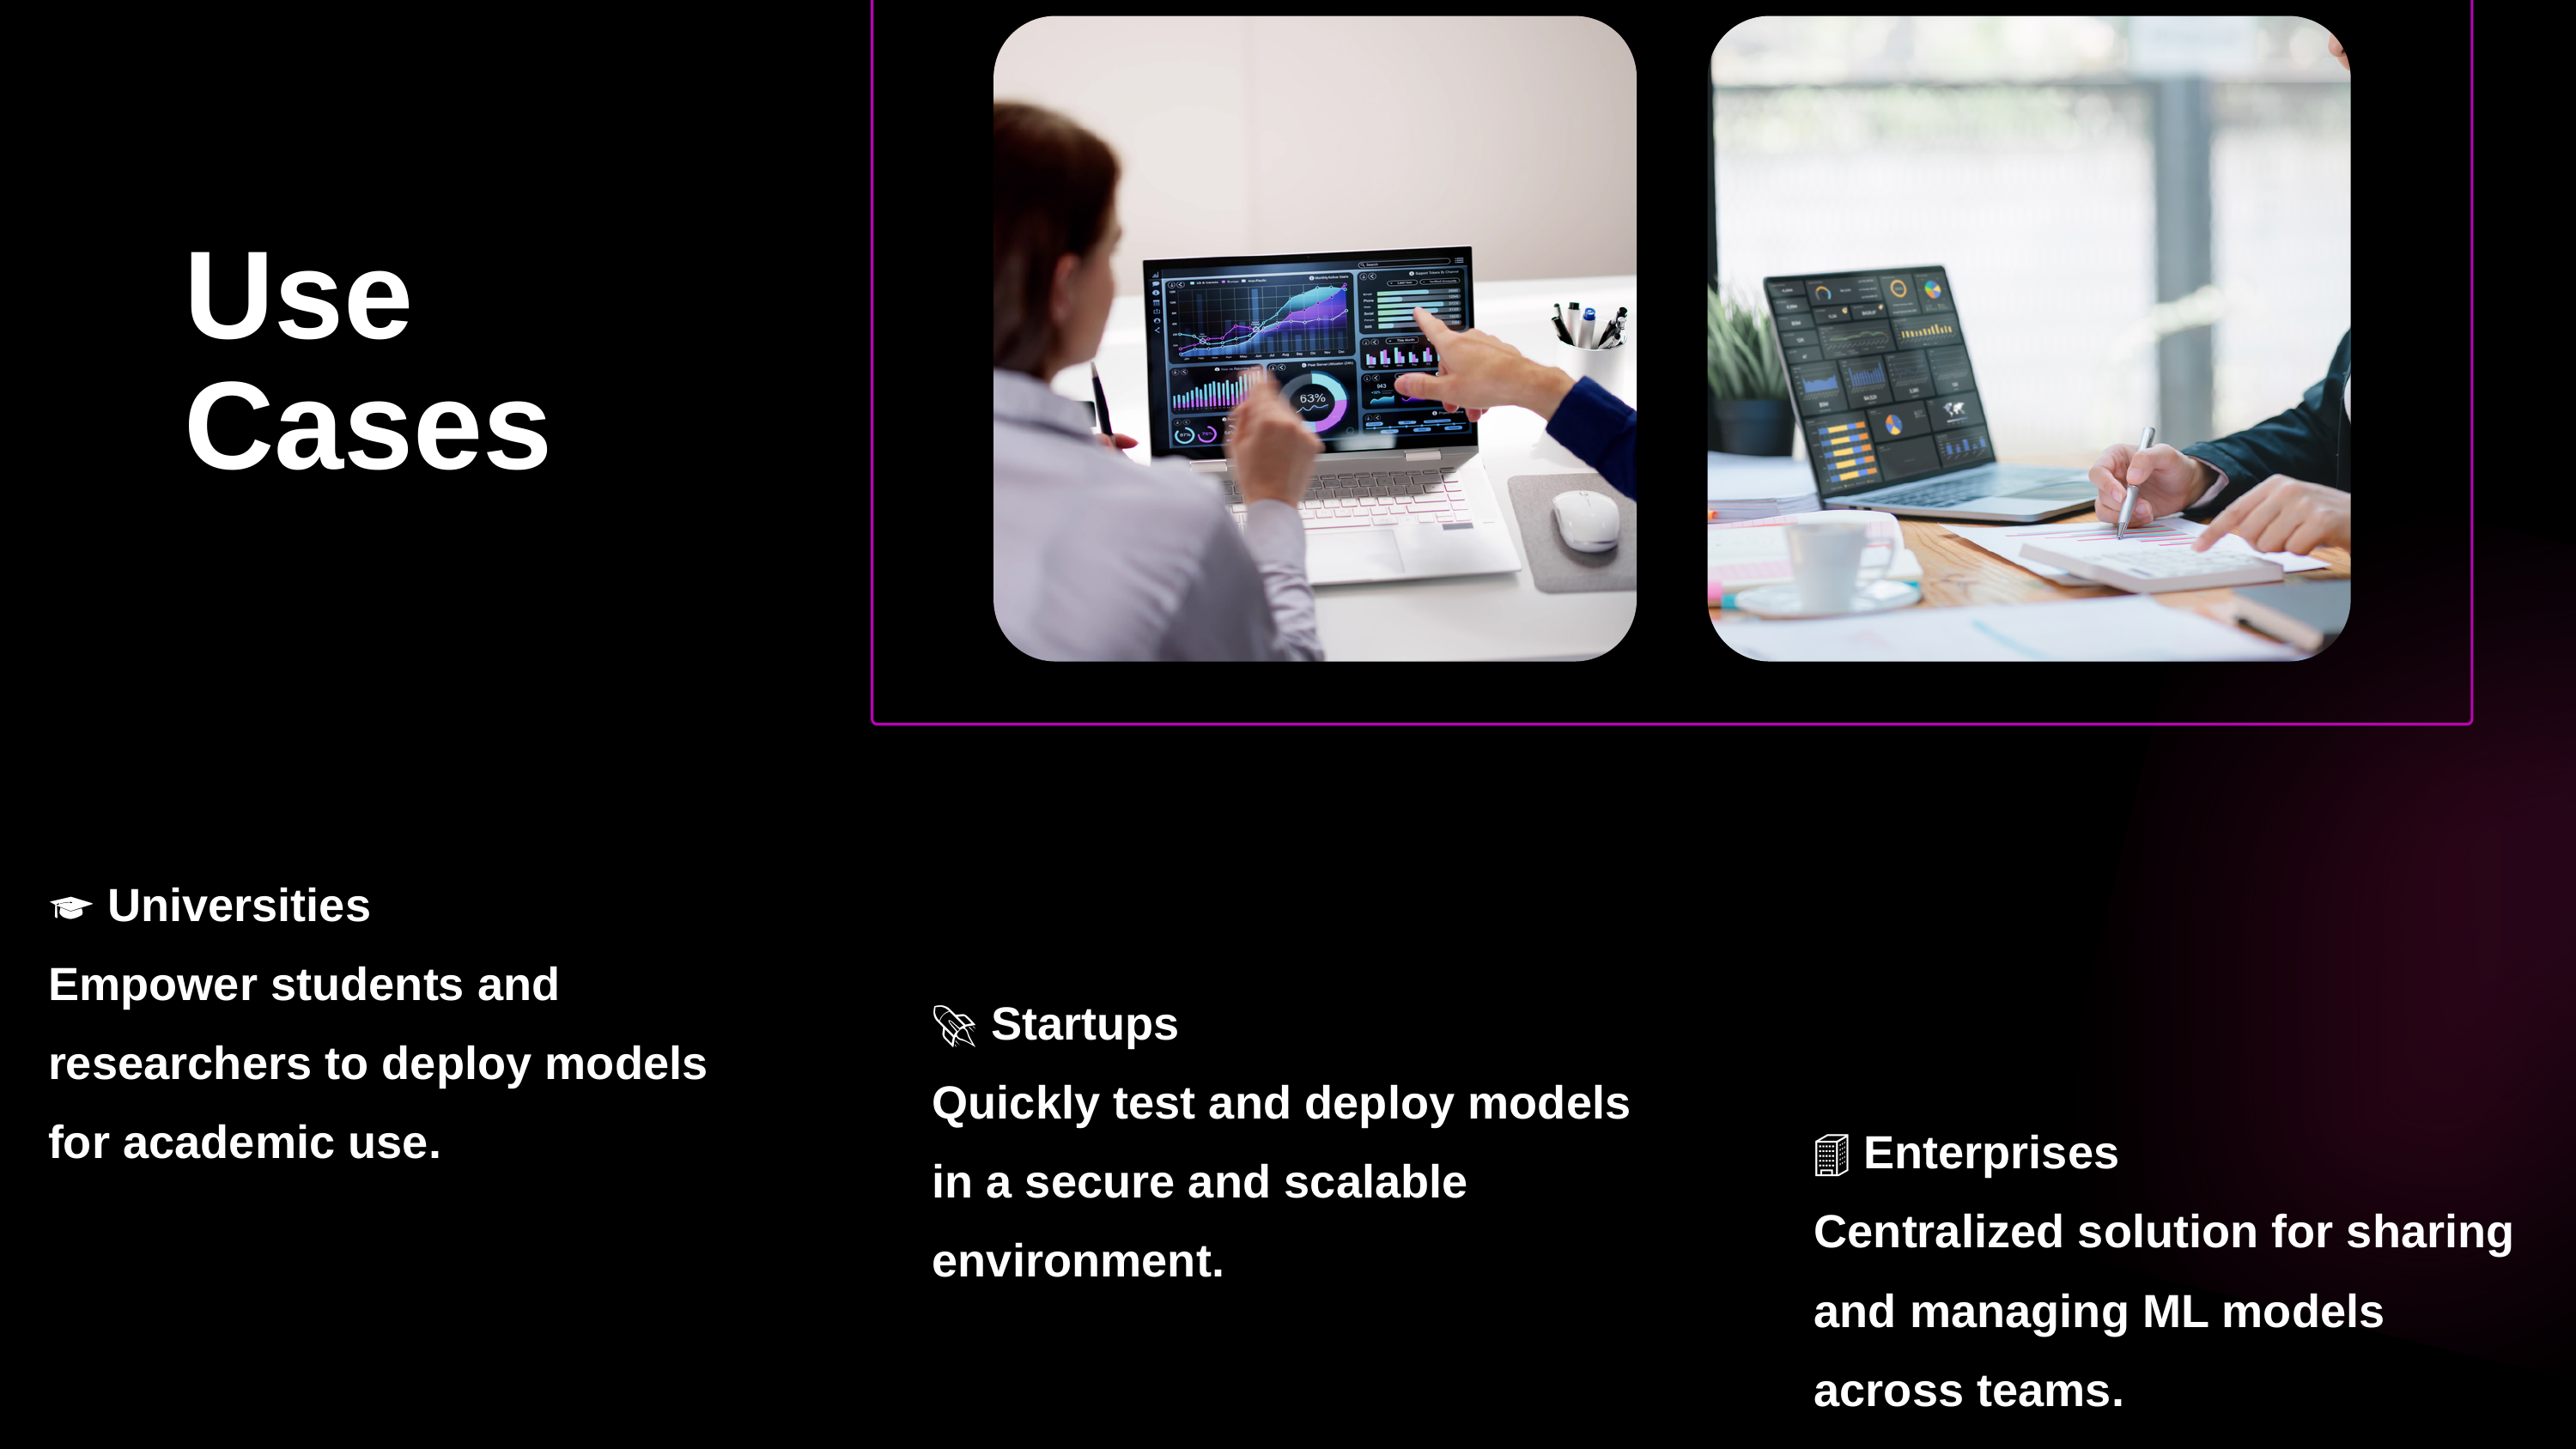

Use Cases

🎓 Universities
Empower students and researchers to deploy models for academic use.

🚀 Startups
Quickly test and deploy models in a secure and scalable environment.

🏢 Enterprises
Centralized solution for sharing and managing ML models across teams.